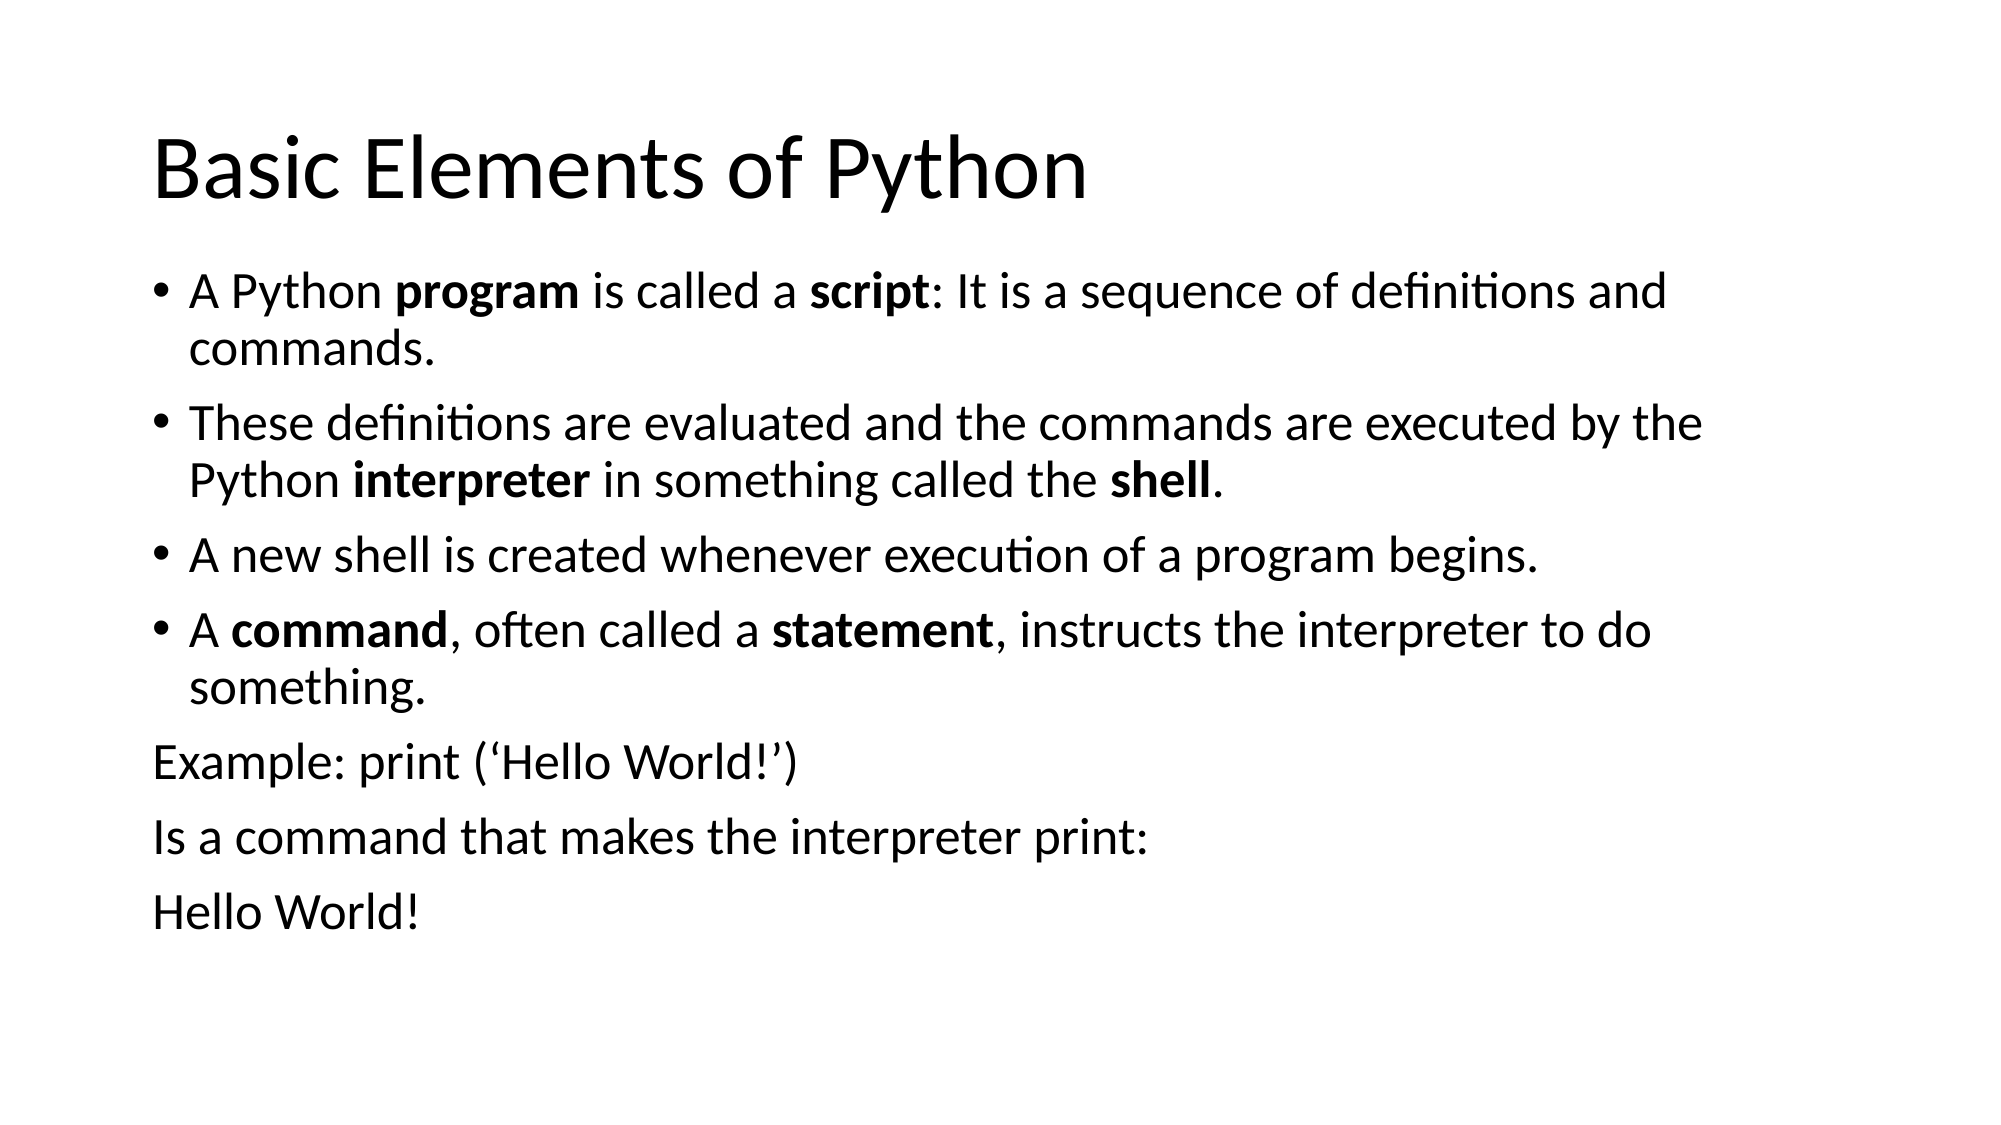

# Basic Elements of Python
A Python program is called a script: It is a sequence of definitions and commands.
These definitions are evaluated and the commands are executed by the Python interpreter in something called the shell.
A new shell is created whenever execution of a program begins.
A command, often called a statement, instructs the interpreter to do something.
Example: print (‘Hello World!’)
Is a command that makes the interpreter print:
Hello World!